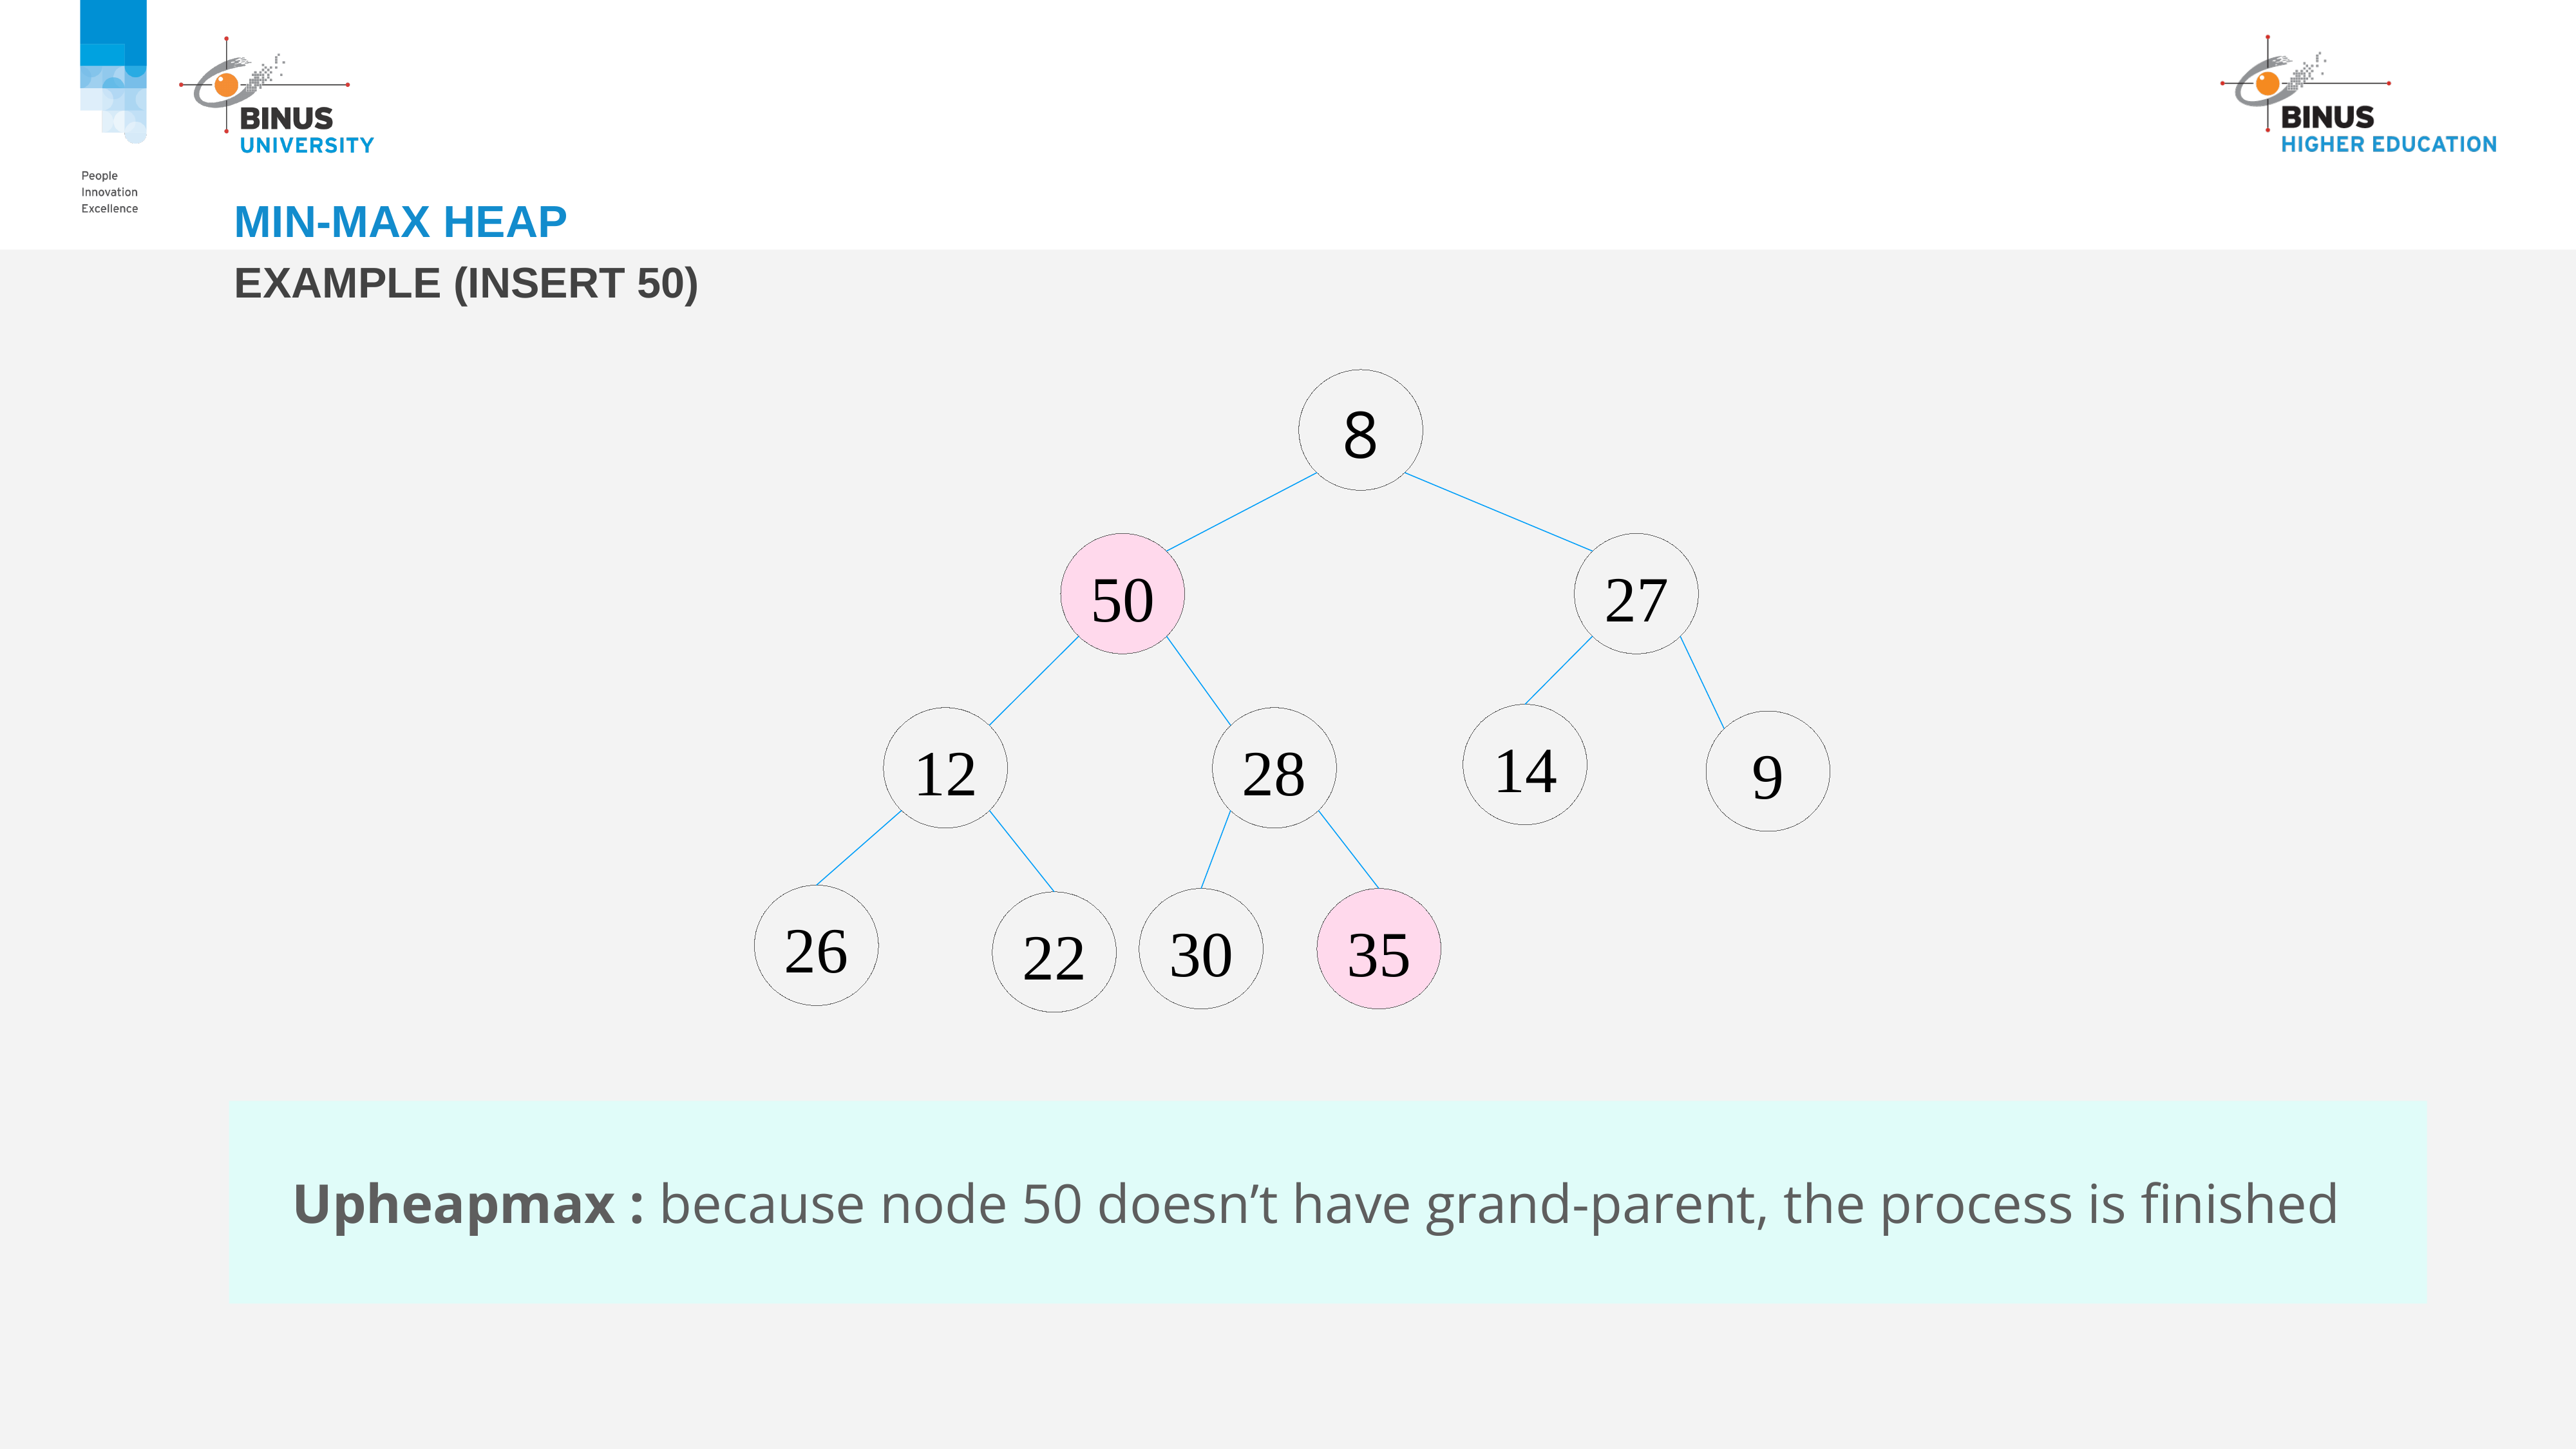

# Min-Max Heap
EXAMPLE (Insert 50)

8
50
27
14
12
28
9
26
30
35
22

Upheapmax : because node 50 doesn’t have grand-parent, the process is finished